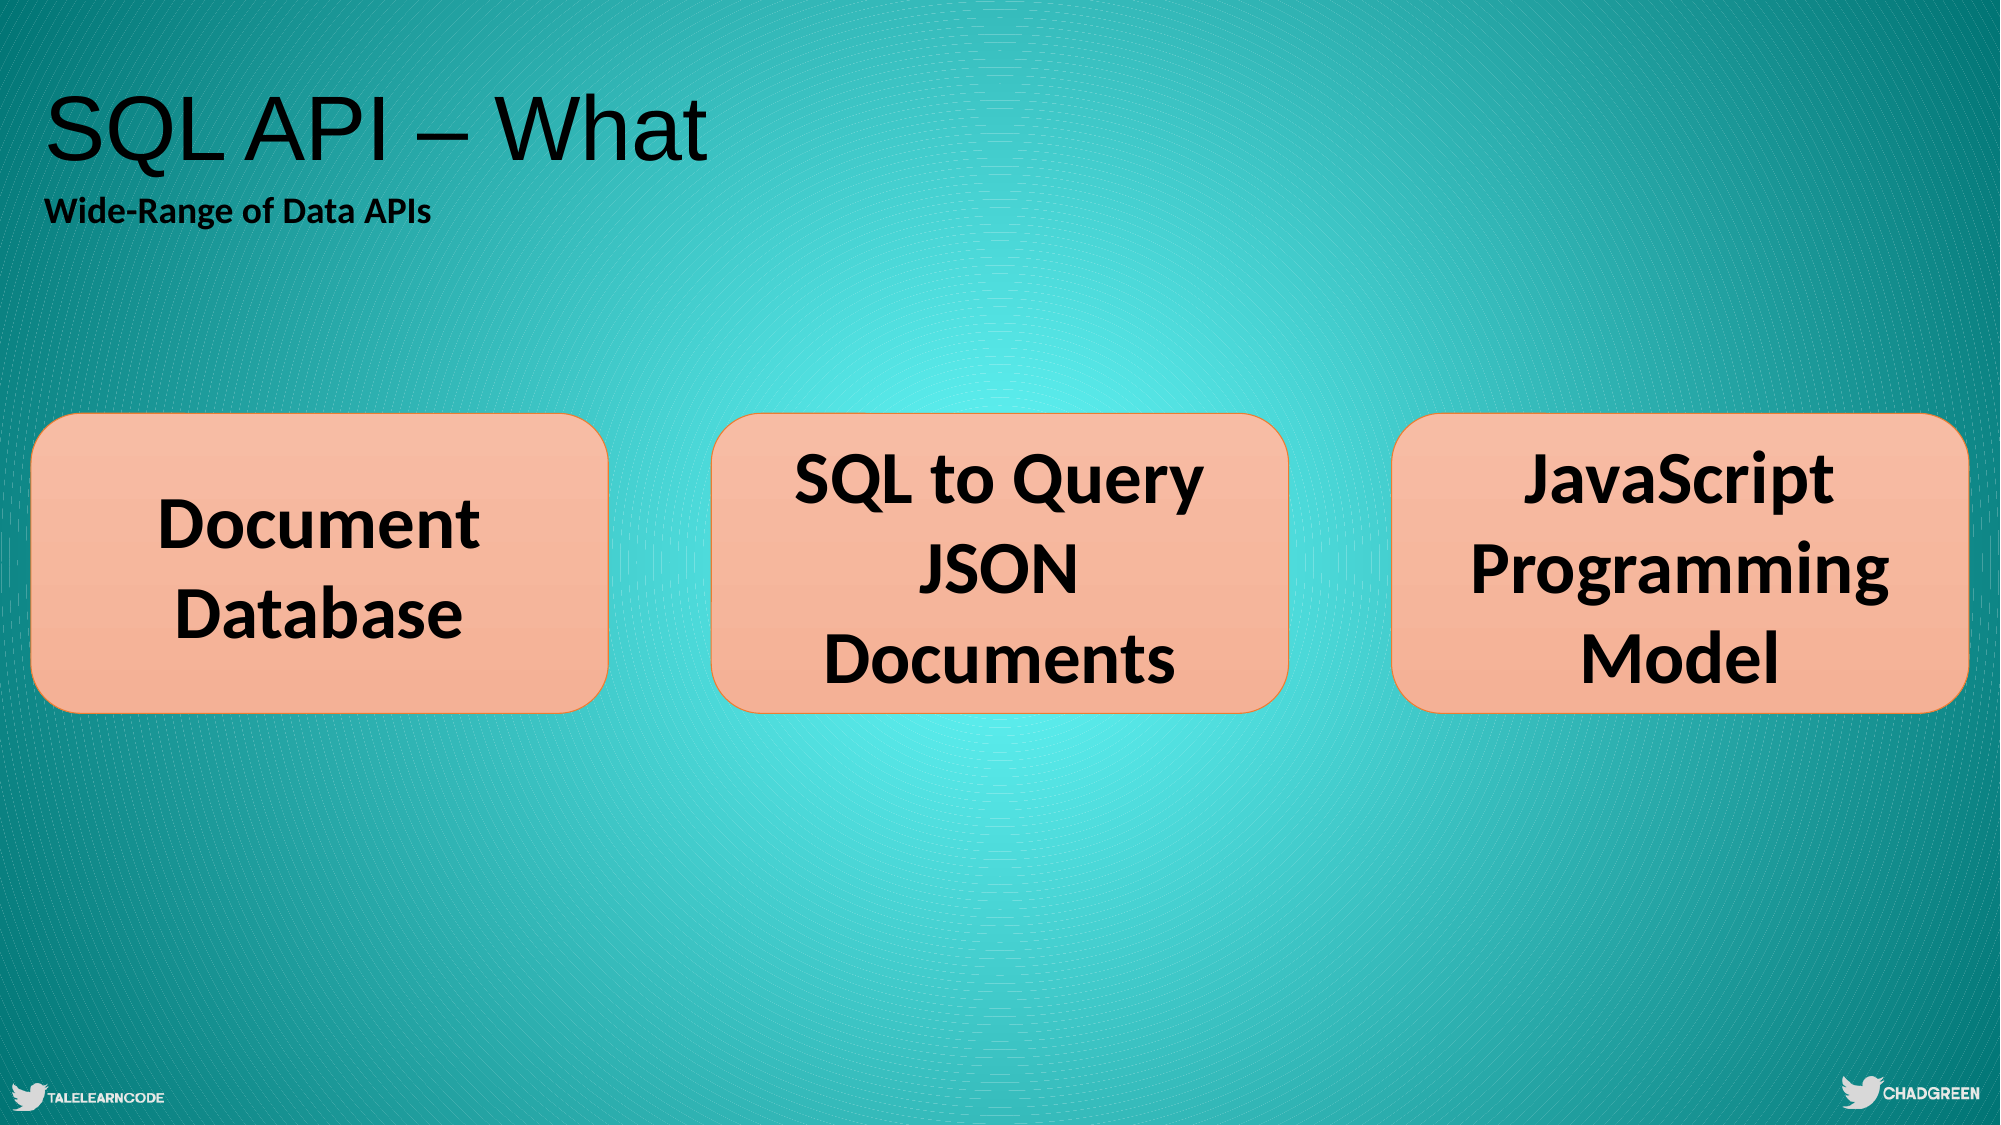

# SQL API – What
Wide-Range of Data APIs
Document Database
SQL to Query JSON Documents
JavaScript Programming Model